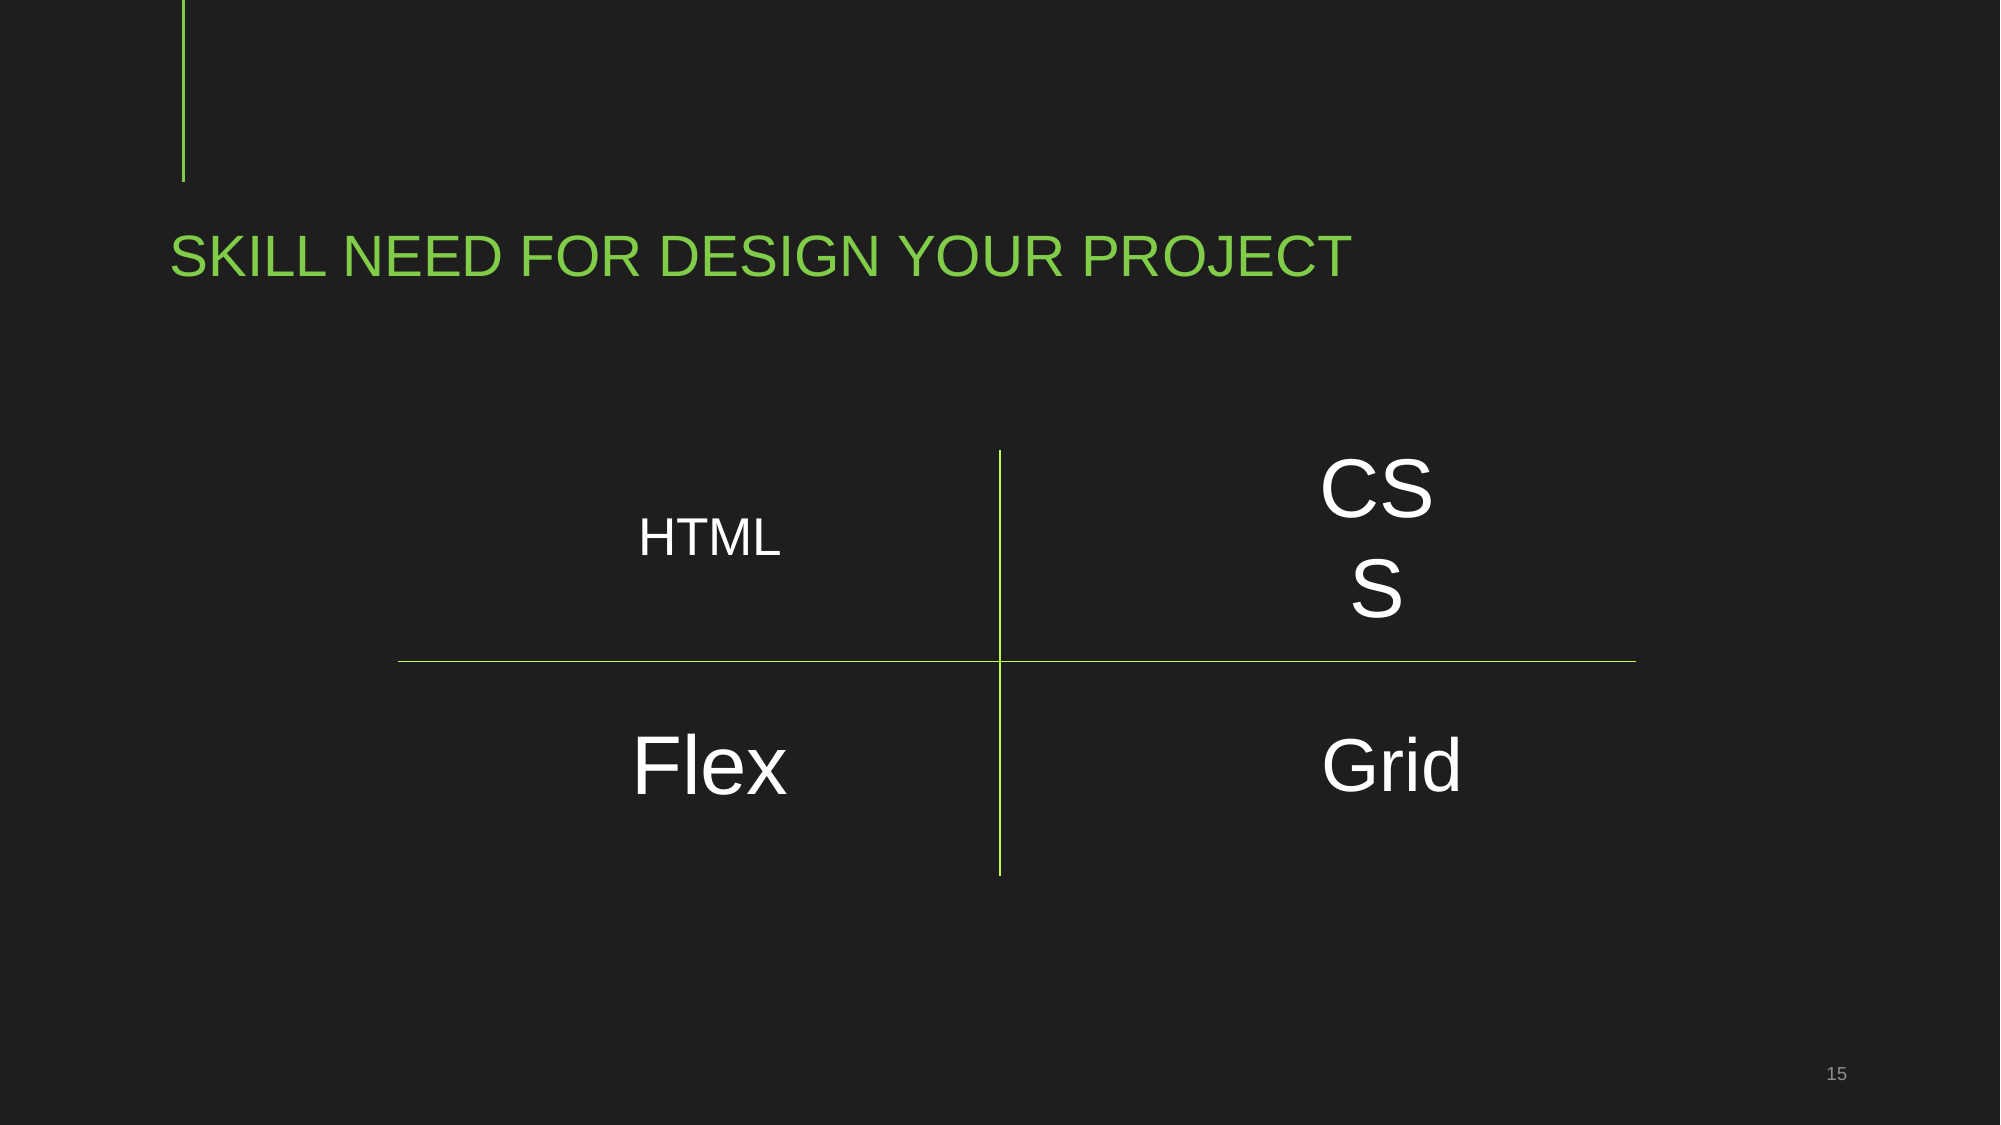

# Skill need for design your project
HTML
CSS
Flex
Grid
15